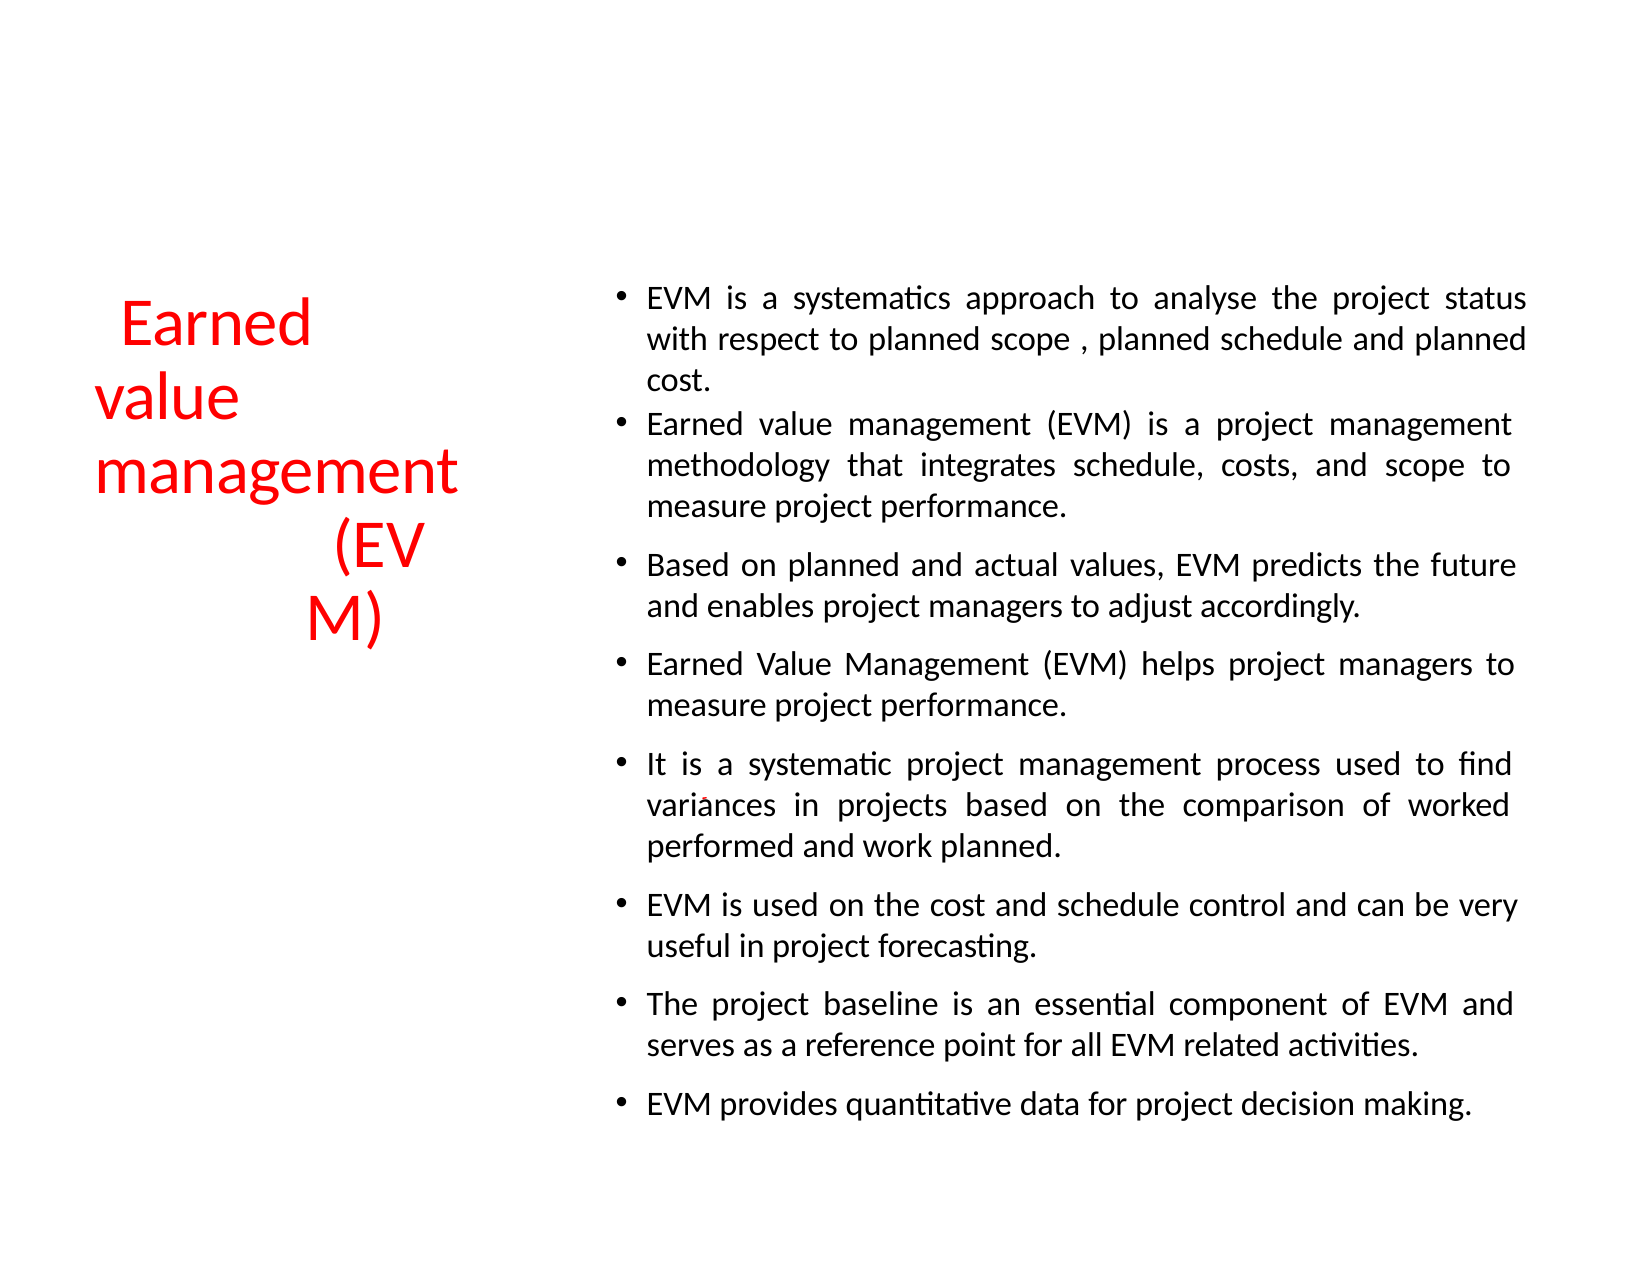

EVM is a systematics approach to analyse the project status with respect to planned scope , planned schedule and planned cost.
Earned value management (EVM) is a project management  methodology that integrates schedule, costs, and scope to  measure project performance.
Based on planned and actual values, EVM predicts the future  and enables project managers to adjust accordingly.
Earned Value Management (EVM) helps project managers to  measure project performance.
It is a systematic project management process used to find  variances in projects based on the comparison of worked  performed and work planned.
EVM is used on the cost and schedule control and can be very  useful in project forecasting.
The project baseline is an essential component of EVM and  serves as a reference point for all EVM related activities.
EVM provides quantitative data for project decision making.
Earned  value  management
(EVM)